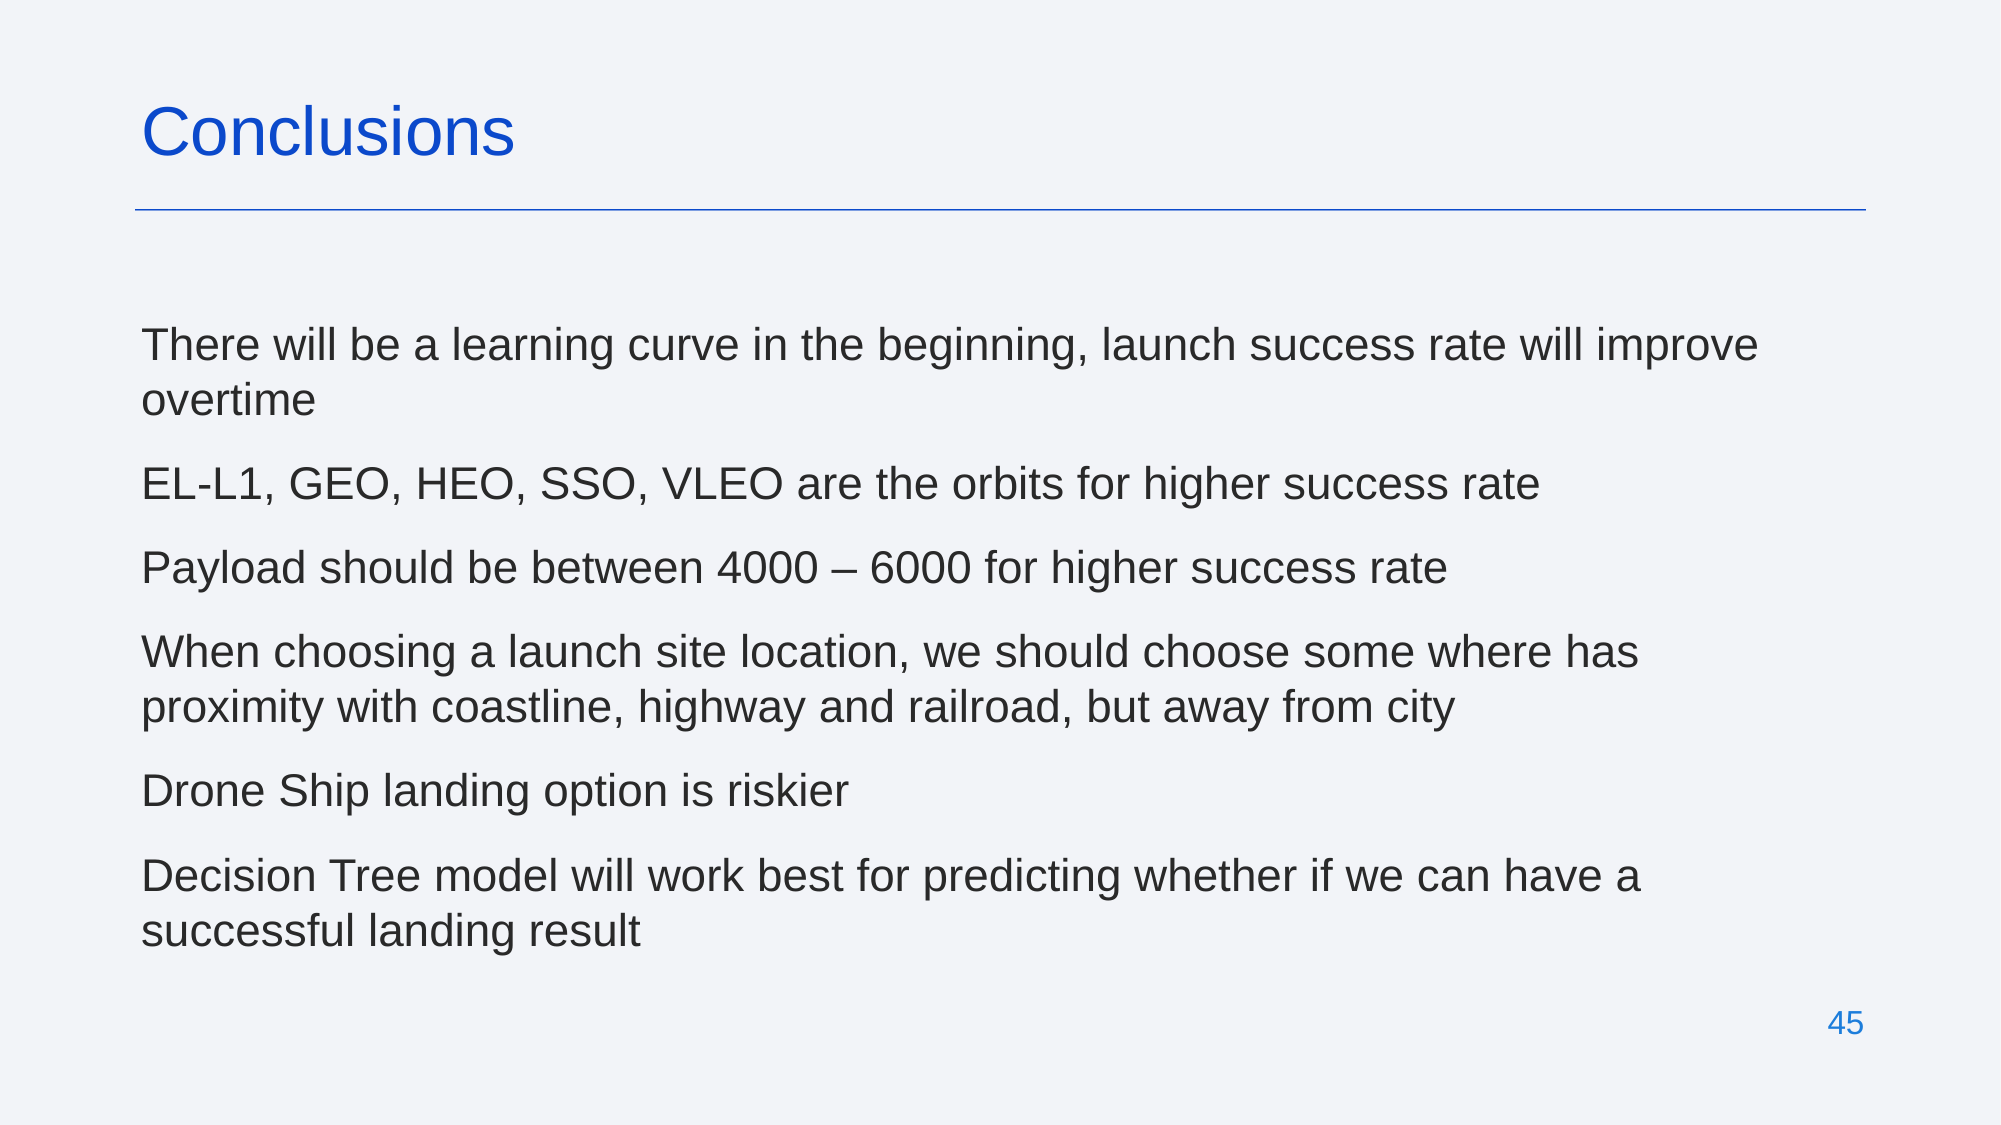

Conclusions
There will be a learning curve in the beginning, launch success rate will improve overtime
EL-L1, GEO, HEO, SSO, VLEO are the orbits for higher success rate
Payload should be between 4000 – 6000 for higher success rate
When choosing a launch site location, we should choose some where has proximity with coastline, highway and railroad, but away from city
Drone Ship landing option is riskier
Decision Tree model will work best for predicting whether if we can have a successful landing result
45